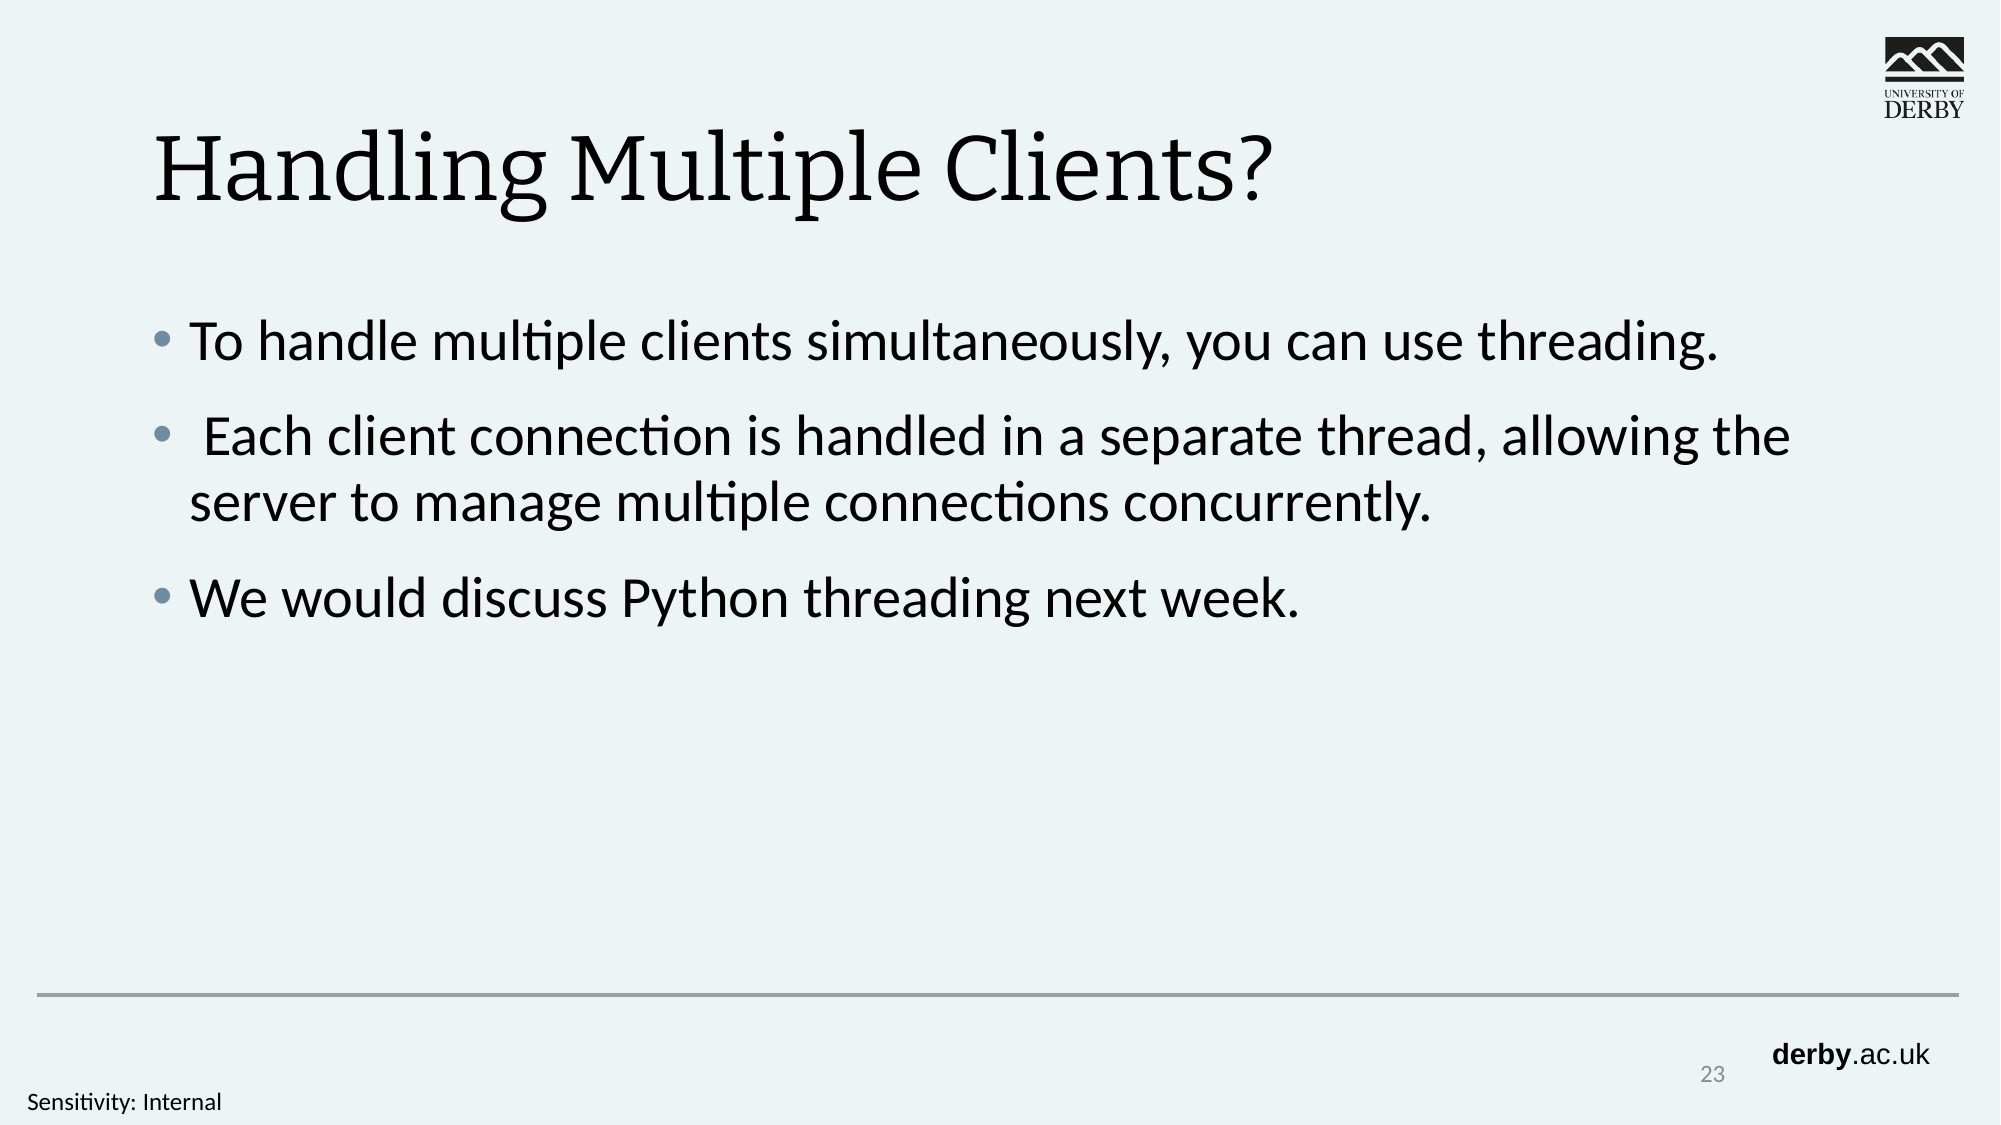

# Handling Multiple Clients?
To handle multiple clients simultaneously, you can use threading.
 Each client connection is handled in a separate thread, allowing the server to manage multiple connections concurrently.
We would discuss Python threading next week.

23